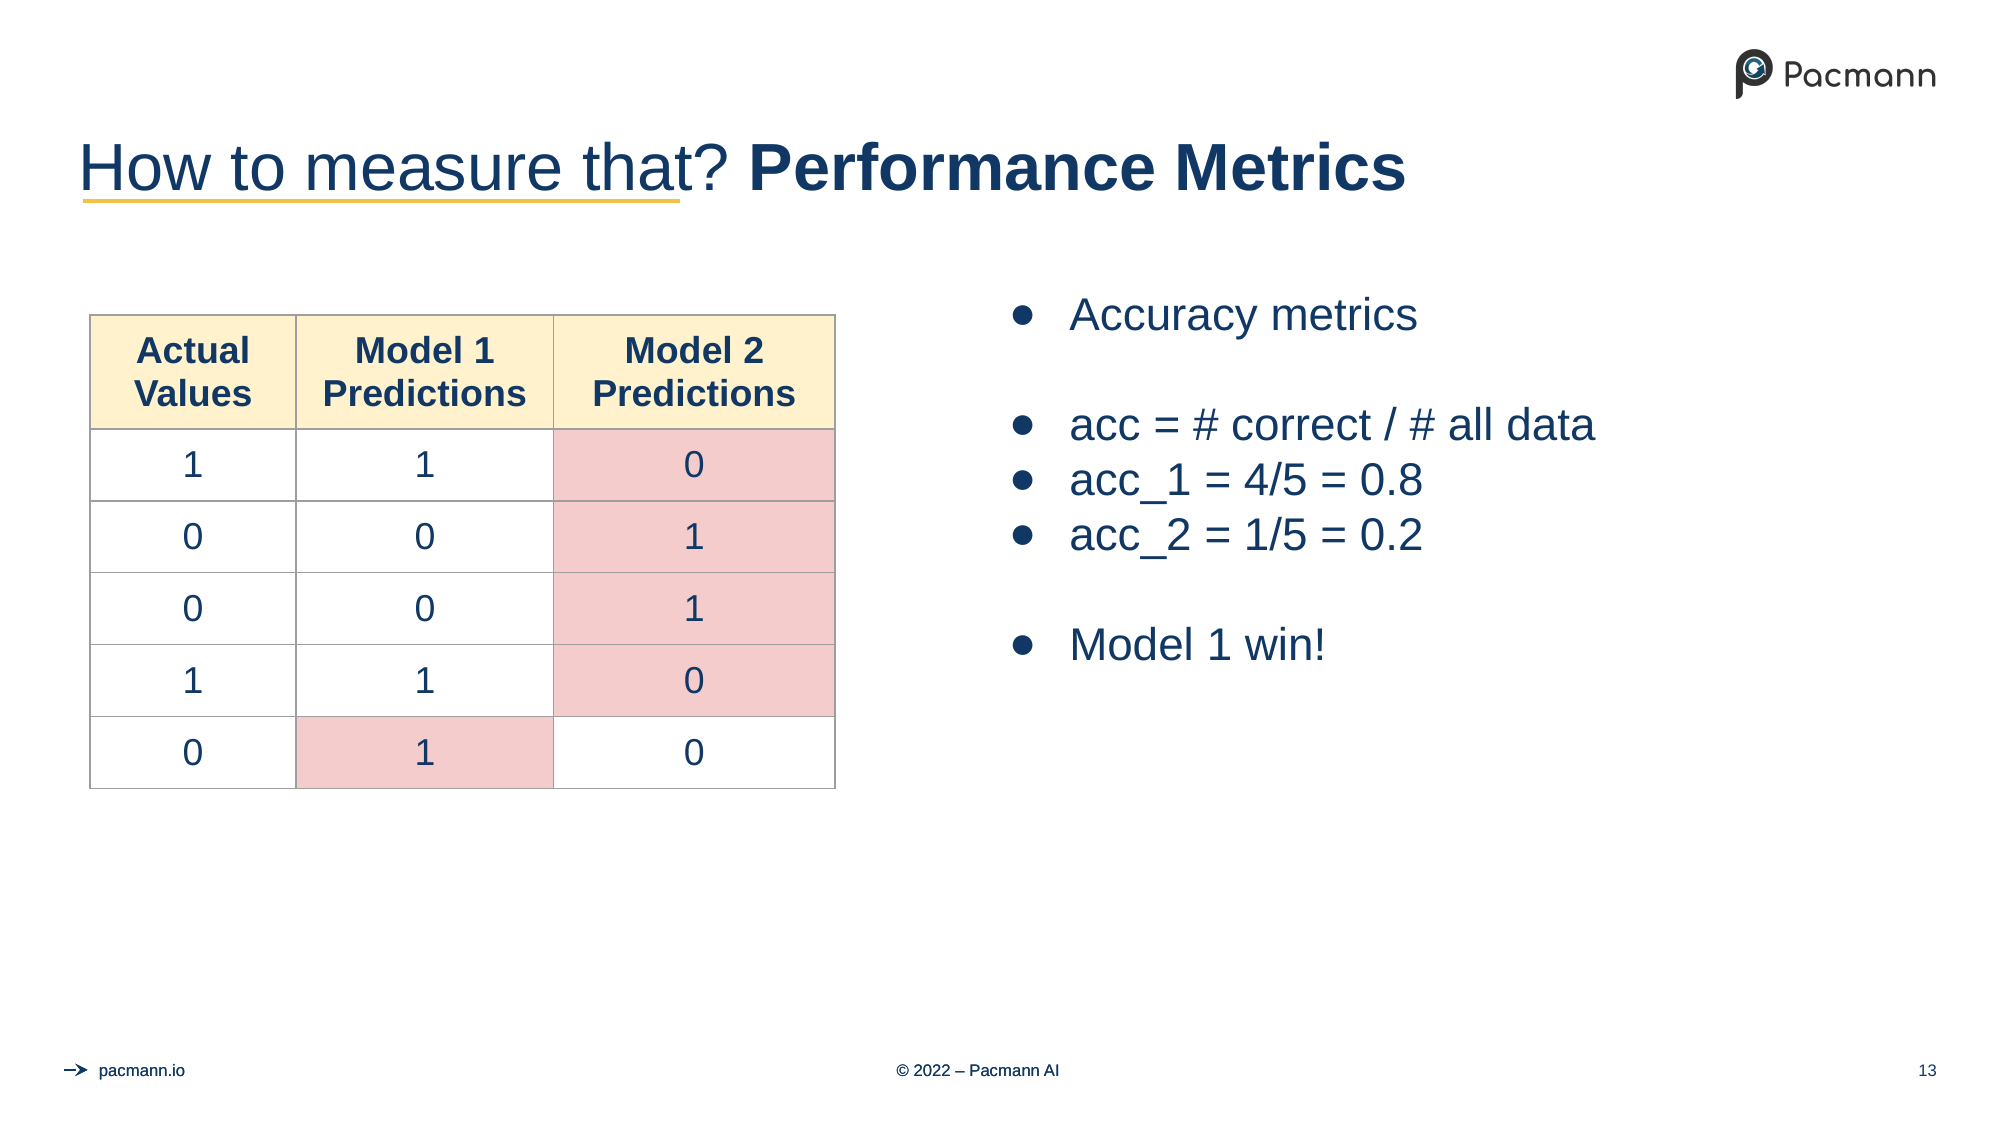

# How to measure that? Performance Metrics
Accuracy metrics

acc = # correct / # all data
acc_1 = 4/5 = 0.8
acc_2 = 1/5 = 0.2

Model 1 win!
| Actual Values | Model 1 Predictions | Model 2 Predictions |
| --- | --- | --- |
| 1 | 1 | 0 |
| 0 | 0 | 1 |
| 0 | 0 | 1 |
| 1 | 1 | 0 |
| 0 | 1 | 0 |